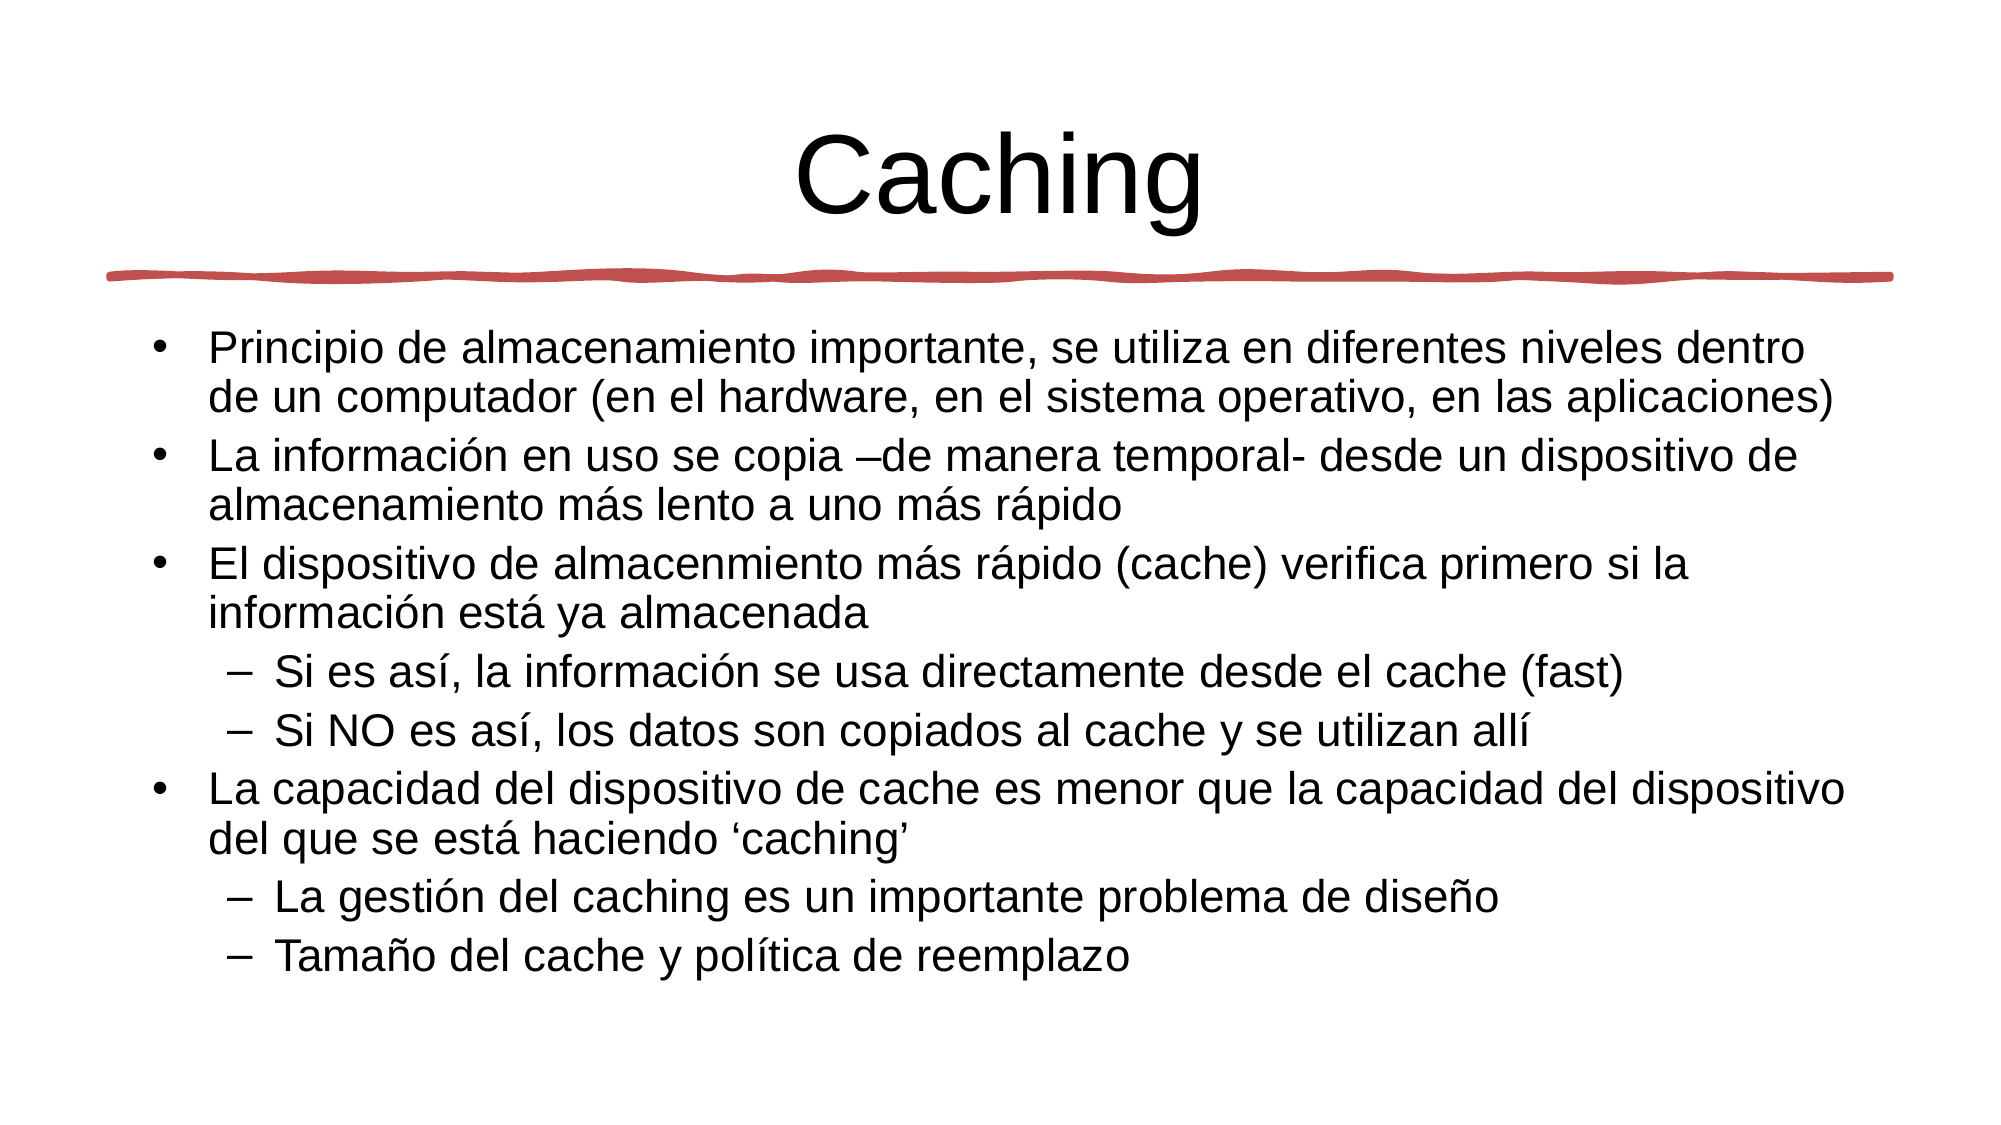

# Caching

Principio de almacenamiento importante, se utiliza en diferentes niveles dentro de un computador (en el hardware, en el sistema operativo, en las aplicaciones)
La información en uso se copia –de manera temporal- desde un dispositivo de almacenamiento más lento a uno más rápido
El dispositivo de almacenmiento más rápido (cache) verifica primero si la información está ya almacenada
Si es así, la información se usa directamente desde el cache (fast)
Si NO es así, los datos son copiados al cache y se utilizan allí
La capacidad del dispositivo de cache es menor que la capacidad del dispositivo del que se está haciendo ‘caching’
La gestión del caching es un importante problema de diseño
Tamaño del cache y política de reemplazo